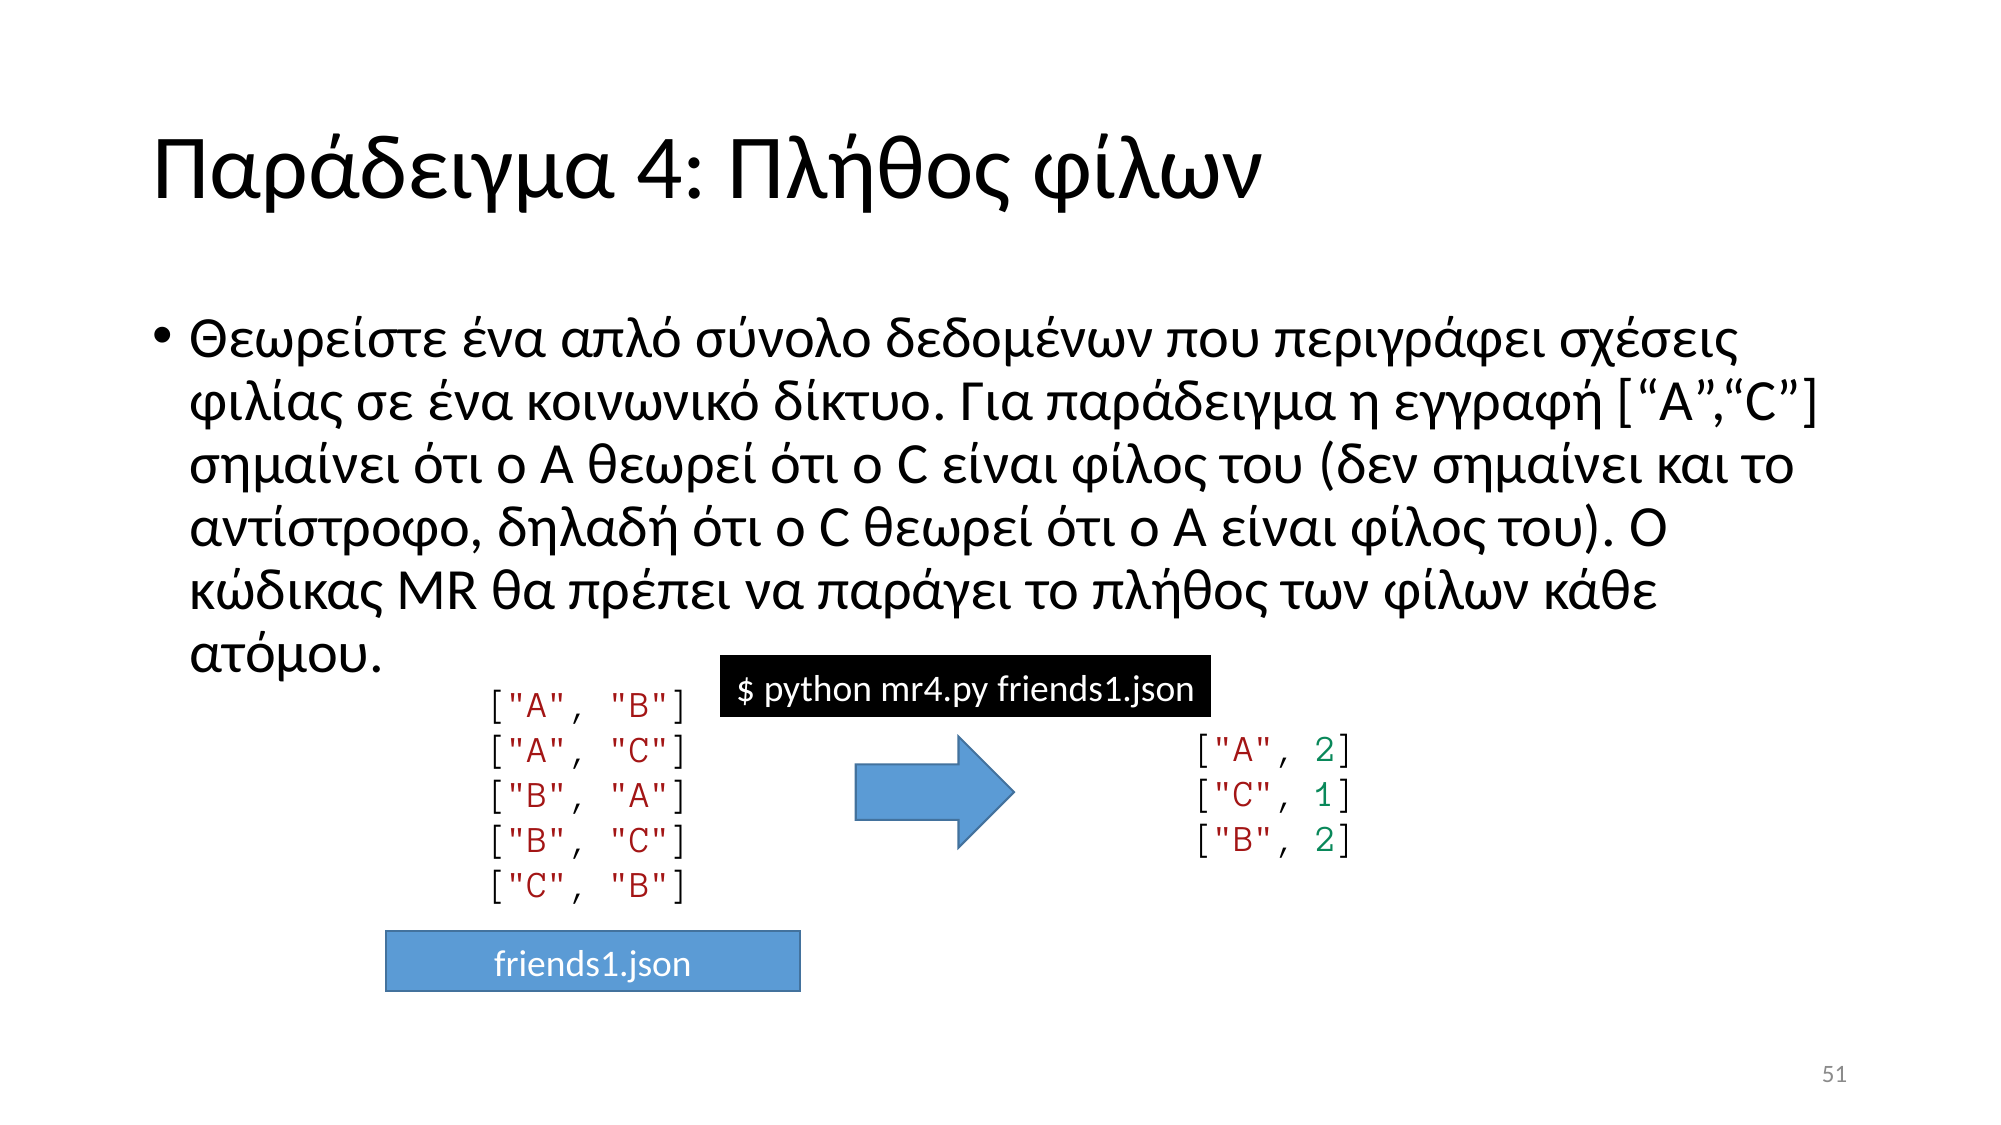

# Παράδειγμα 4: Πλήθος φίλων
Θεωρείστε ένα απλό σύνολο δεδομένων που περιγράφει σχέσεις φιλίας σε ένα κοινωνικό δίκτυο. Για παράδειγμα η εγγραφή [“A”,“C”] σημαίνει ότι ο Α θεωρεί ότι ο C είναι φίλος του (δεν σημαίνει και το αντίστροφο, δηλαδή ότι ο C θεωρεί ότι ο Α είναι φίλος του). Ο κώδικας MR θα πρέπει να παράγει το πλήθος των φίλων κάθε ατόμου.

$ python mr4.py friends1.json
["A", "B"]
["A", "C"]
["B", "A"]
["B", "C"]
["C", "B"]
["A", 2]
["C", 1]
["B", 2]

friends1.json
51